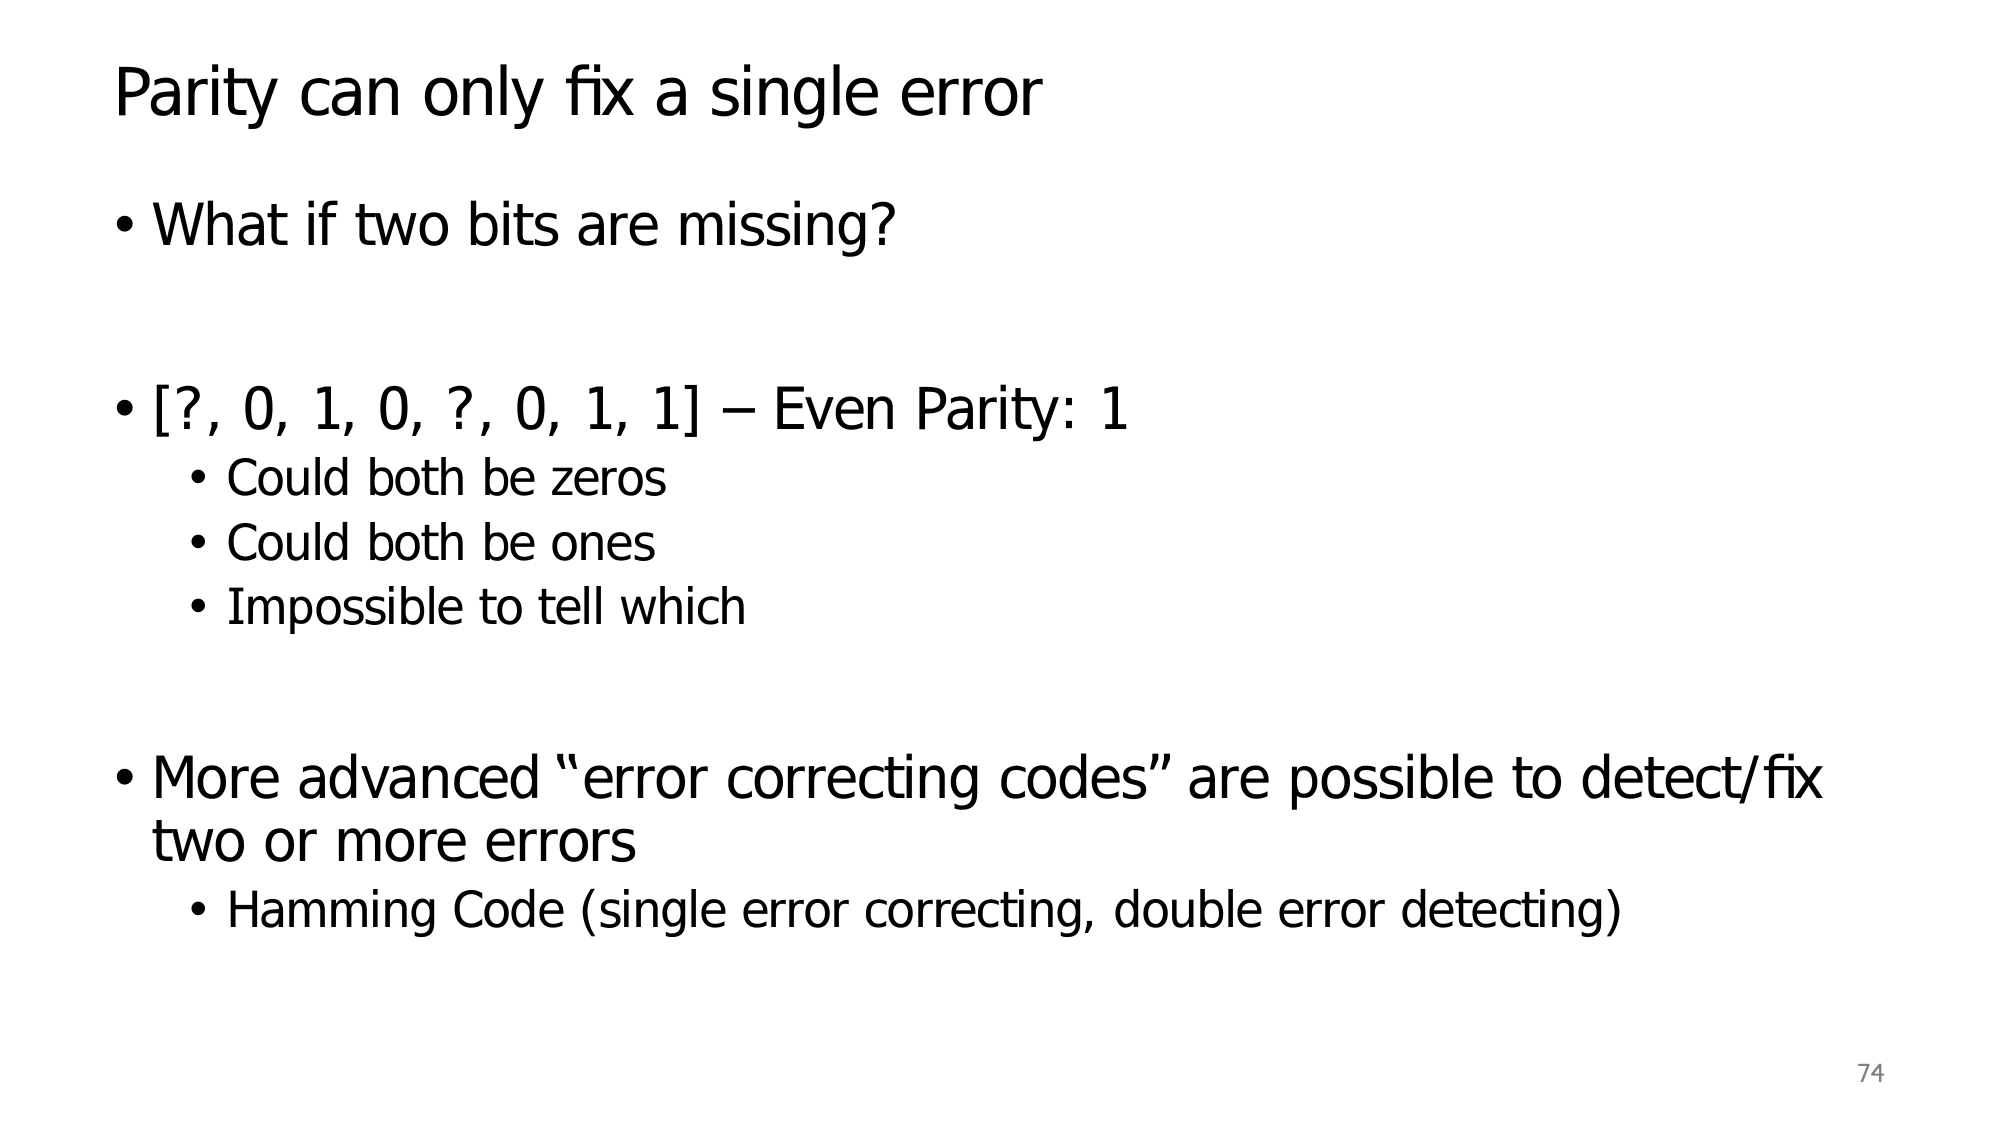

# Parity can only fix a single error
What if two bits are missing?

[?, 0, 1, 0, ?, 0, 1, 1] – Even Parity: 1
Could both be zeros
Could both be ones
Impossible to tell which

More advanced “error correcting codes” are possible to detect/fix two or more errors
Hamming Code (single error correcting, double error detecting)

74